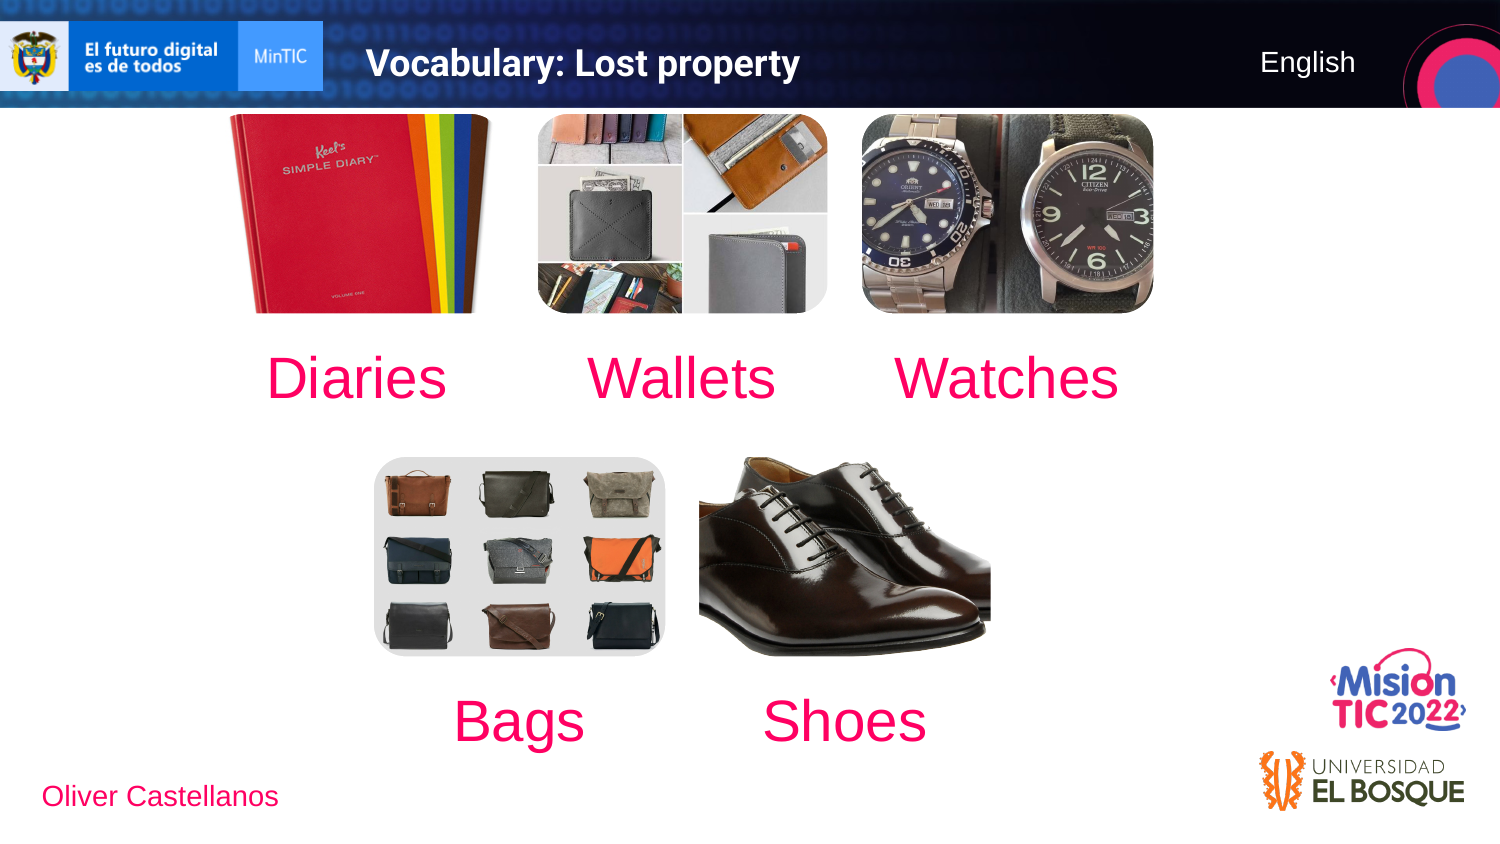

# Vocabulary: Lost property
Diaries
Wallets
Watches
Bags
Shoes